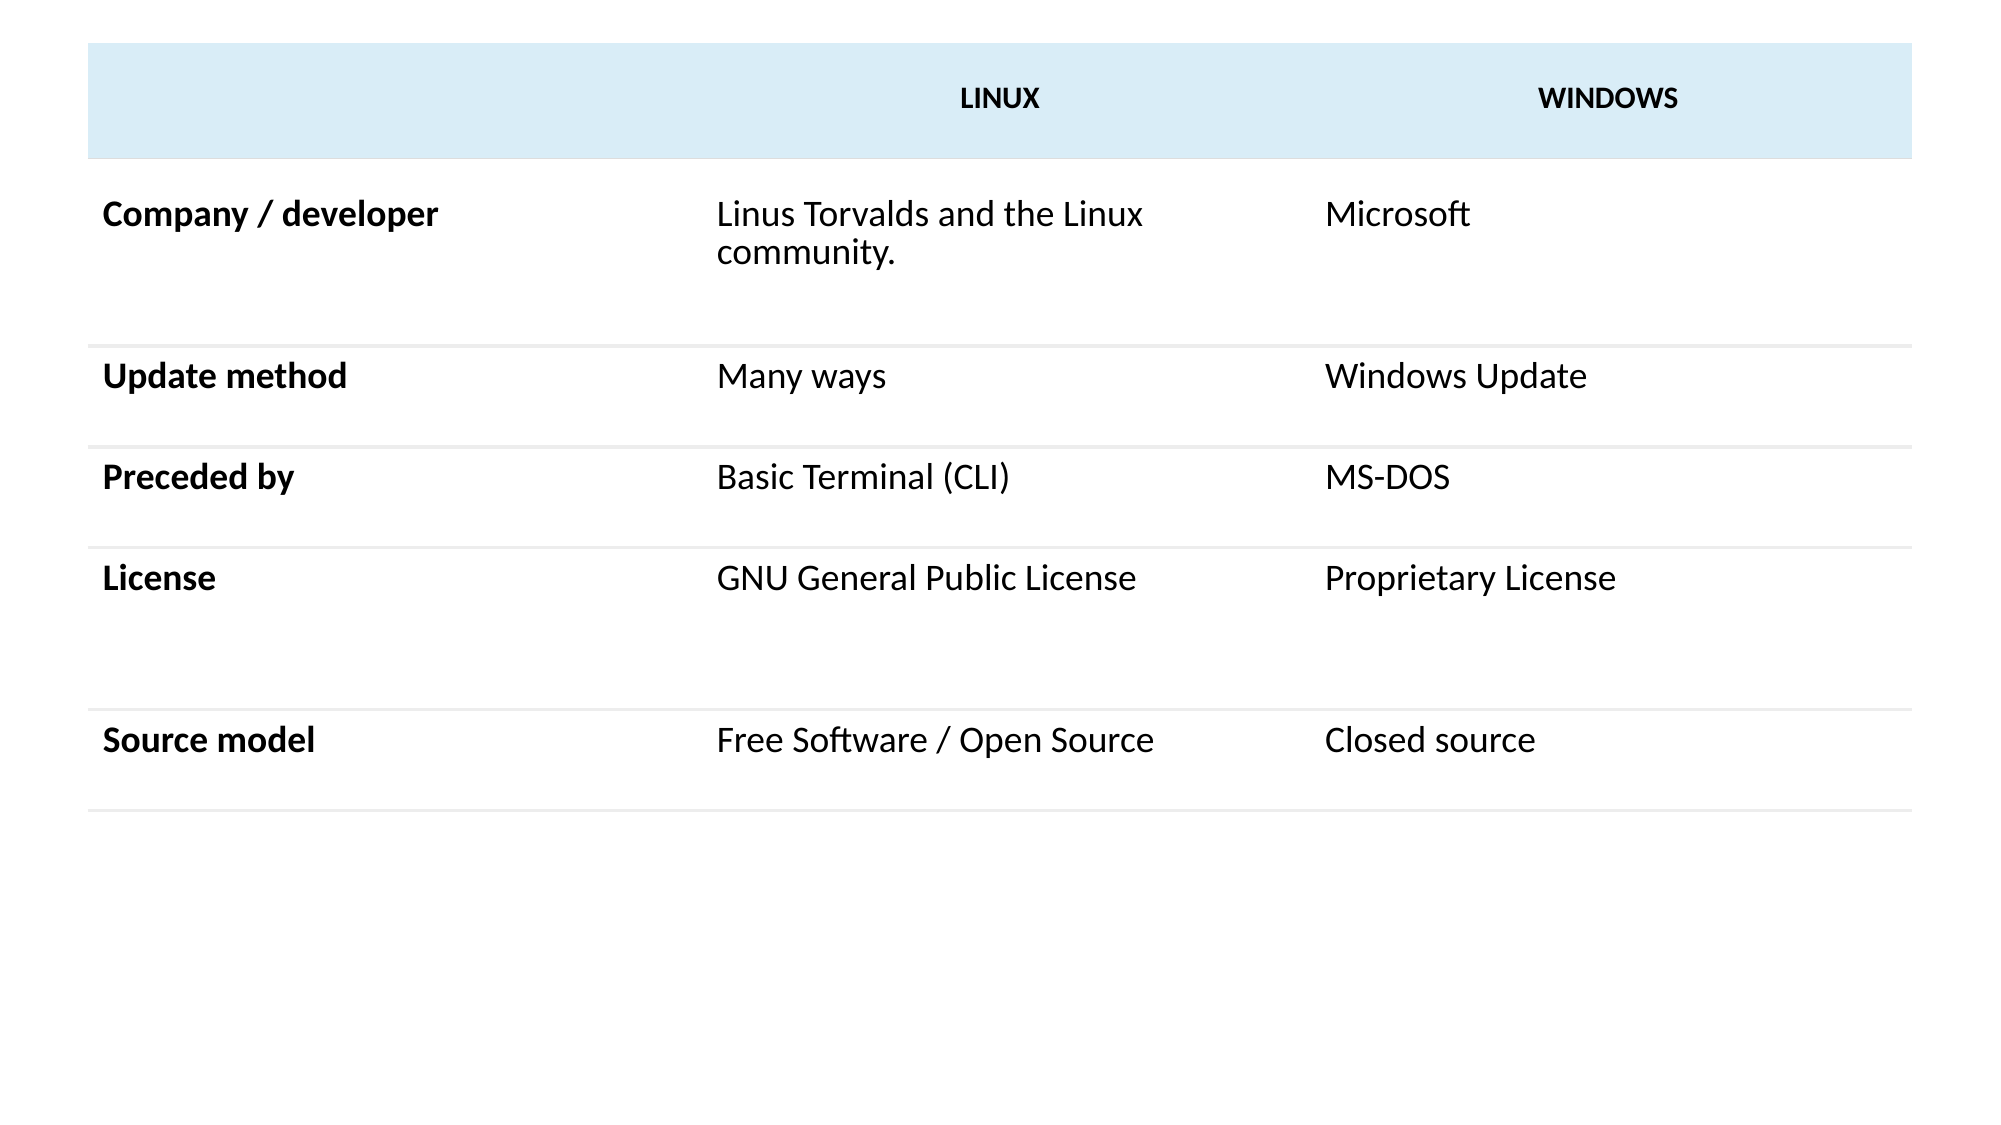

|  | LINUX | WINDOWS |
| --- | --- | --- |
| Company / developer | Linus Torvalds and the Linux community. | Microsoft |
| --- | --- | --- |
| Update method | Many ways | Windows Update |
| Preceded by | Basic Terminal (CLI) | MS-DOS |
| License | GNU General Public License | Proprietary License |
| Source model | Free Software / Open Source | Closed source |